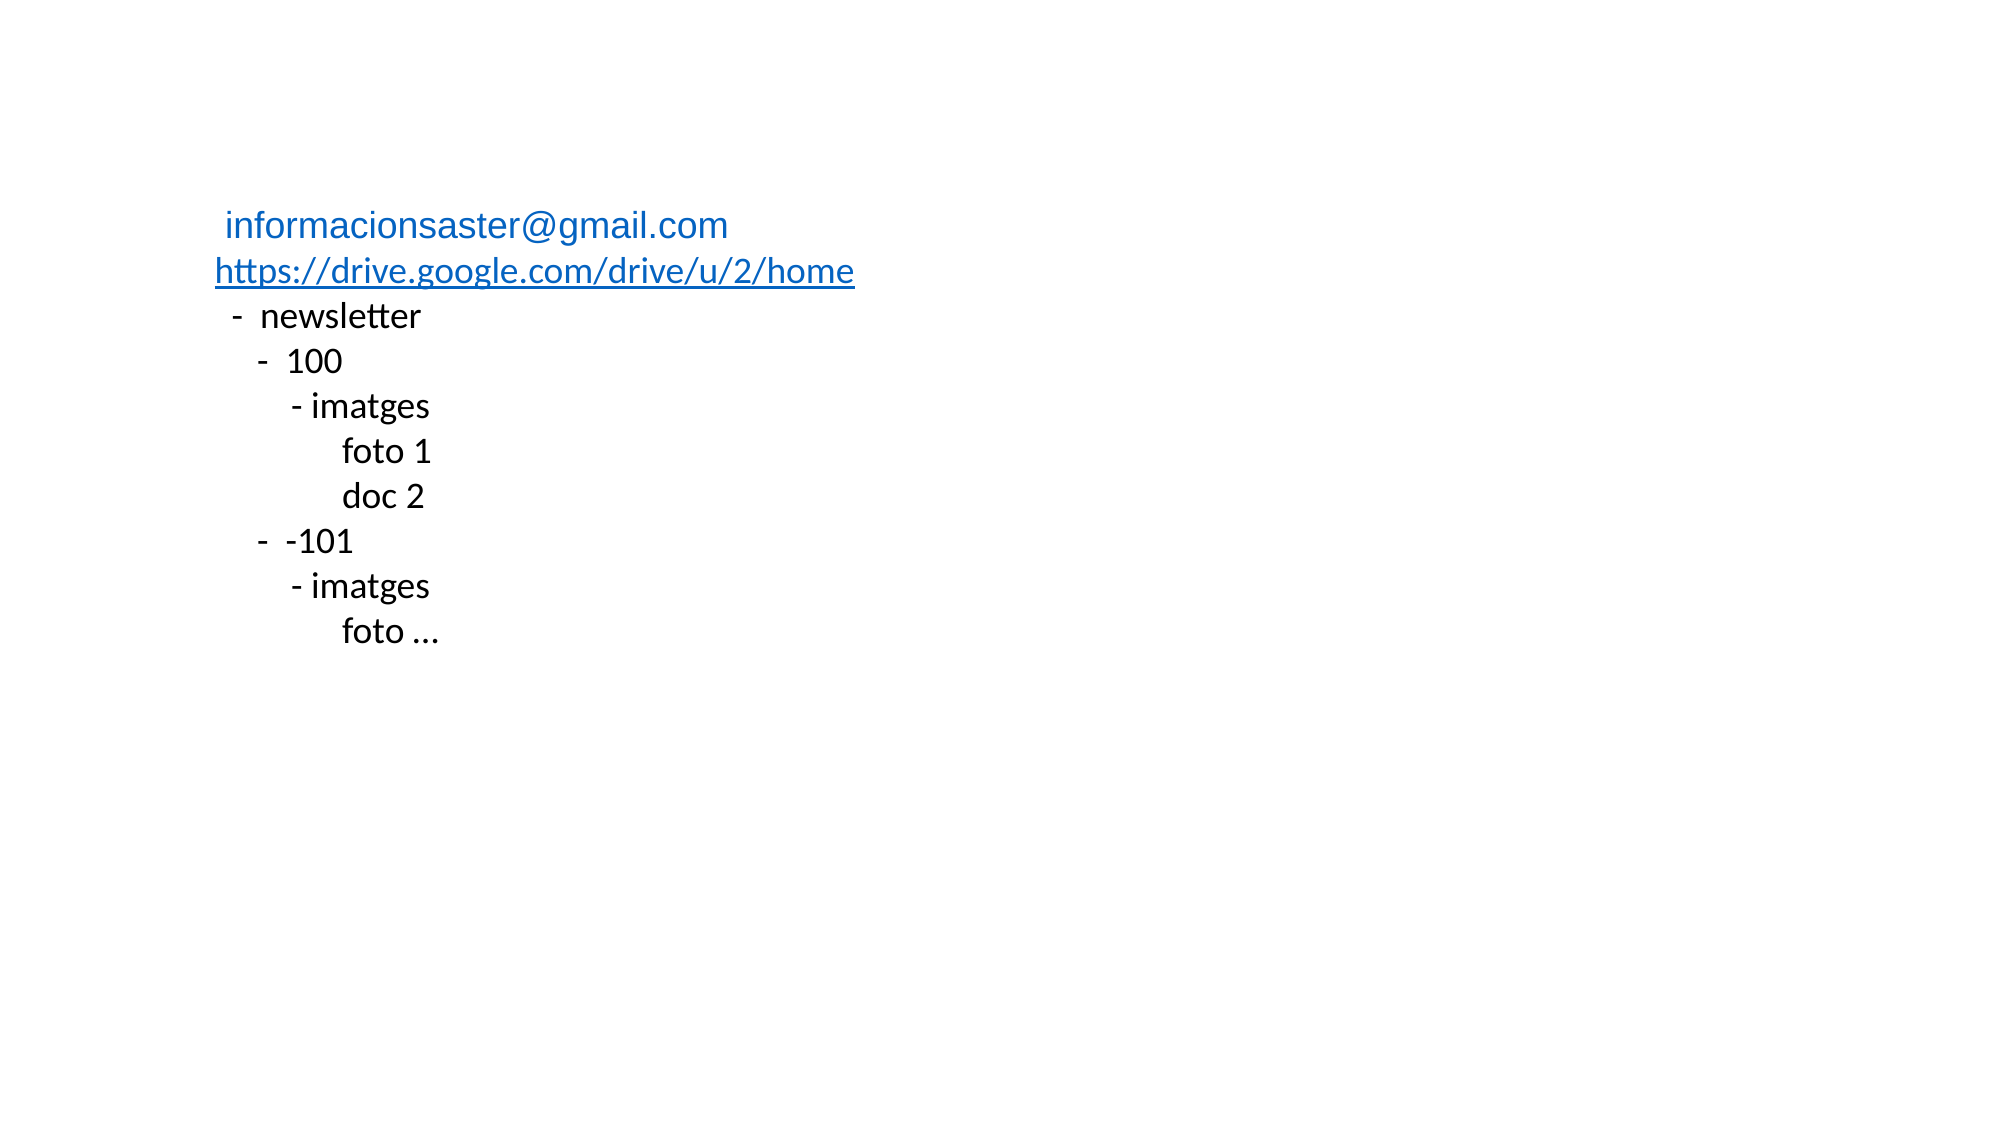

informacionsaster@gmail.com
https://drive.google.com/drive/u/2/home
  -  newsletter
     -  100
         - imatges
               foto 1
               doc 2
     -  -101
         - imatges
               foto …